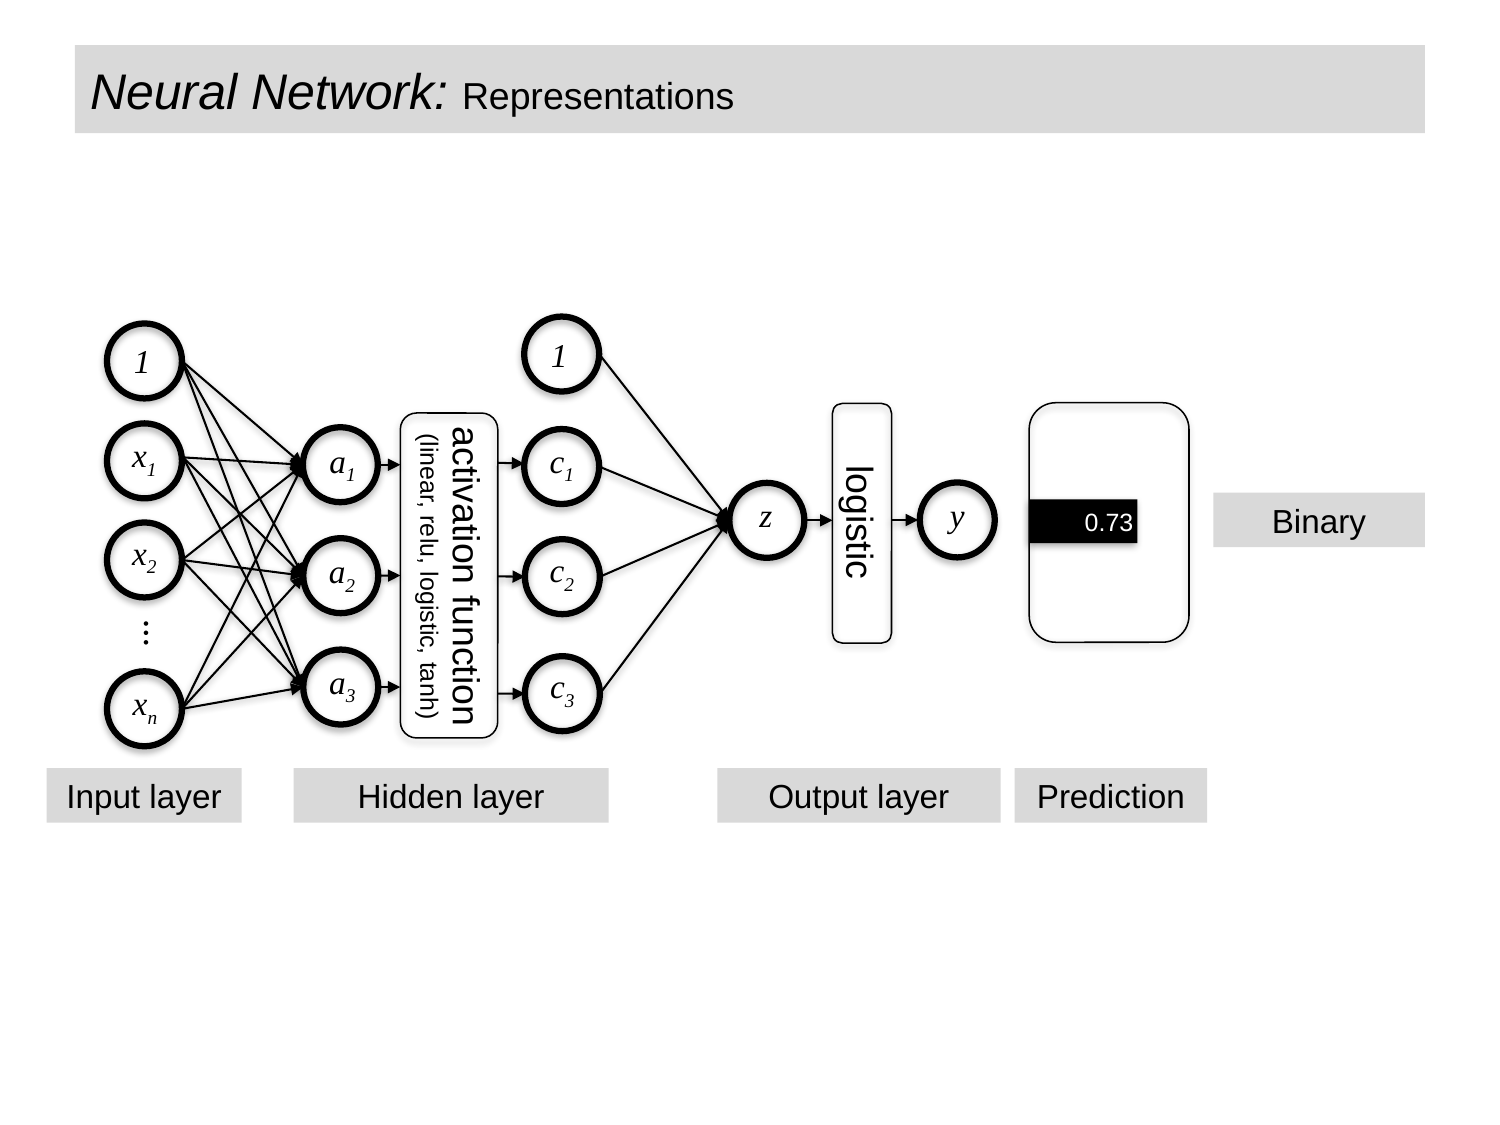

Neural Network: Representations

1
1

x1

a1
c1

y
z
logistic
Binary

0.73

x2

activation function
(linear, relu, logistic, tanh)

c2
a2
…

a3

c3

xn
Input layer
Hidden layer
Output layer
Prediction